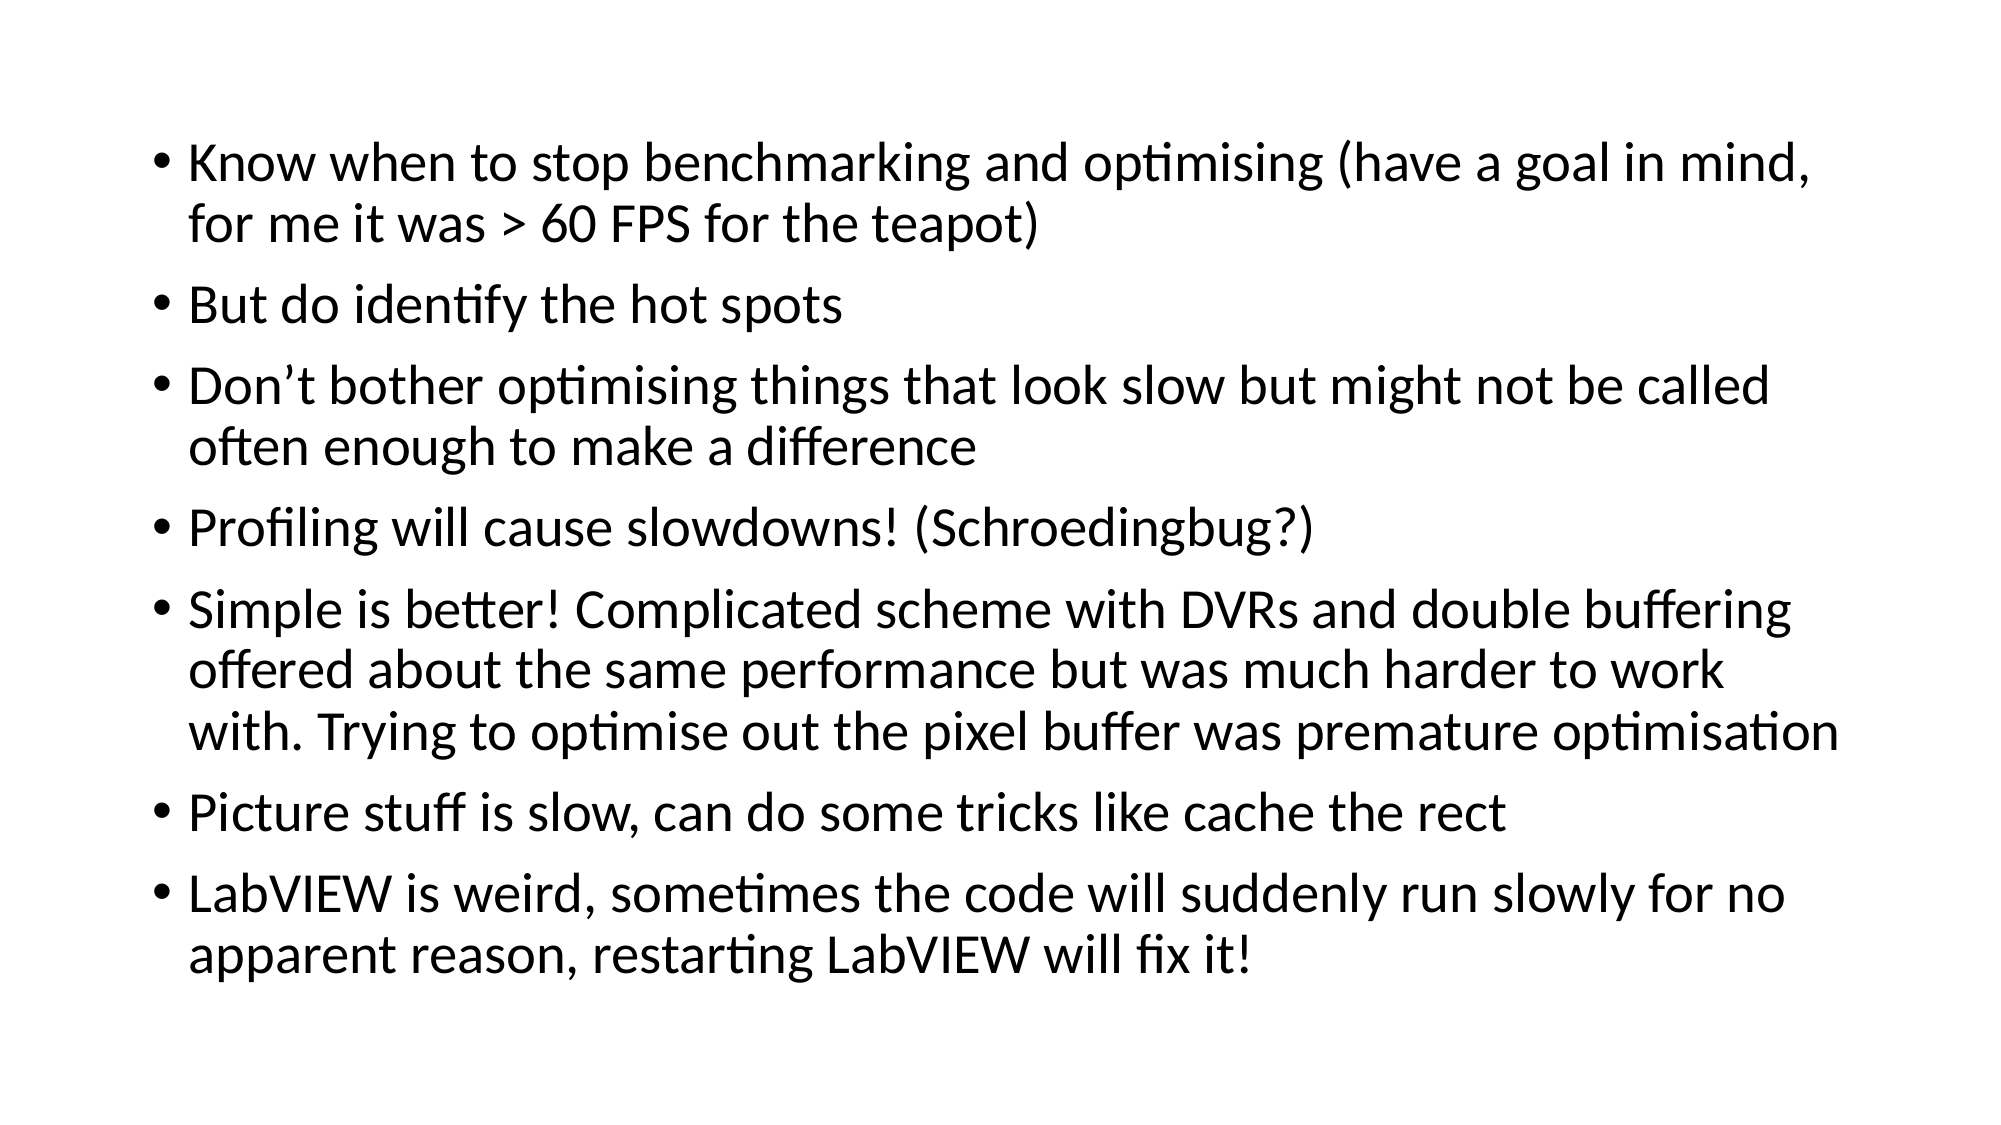

Know when to stop benchmarking and optimising (have a goal in mind, for me it was > 60 FPS for the teapot)
But do identify the hot spots
Don’t bother optimising things that look slow but might not be called often enough to make a difference
Profiling will cause slowdowns! (Schroedingbug?)
Simple is better! Complicated scheme with DVRs and double buffering offered about the same performance but was much harder to work with. Trying to optimise out the pixel buffer was premature optimisation
Picture stuff is slow, can do some tricks like cache the rect
LabVIEW is weird, sometimes the code will suddenly run slowly for no apparent reason, restarting LabVIEW will fix it!